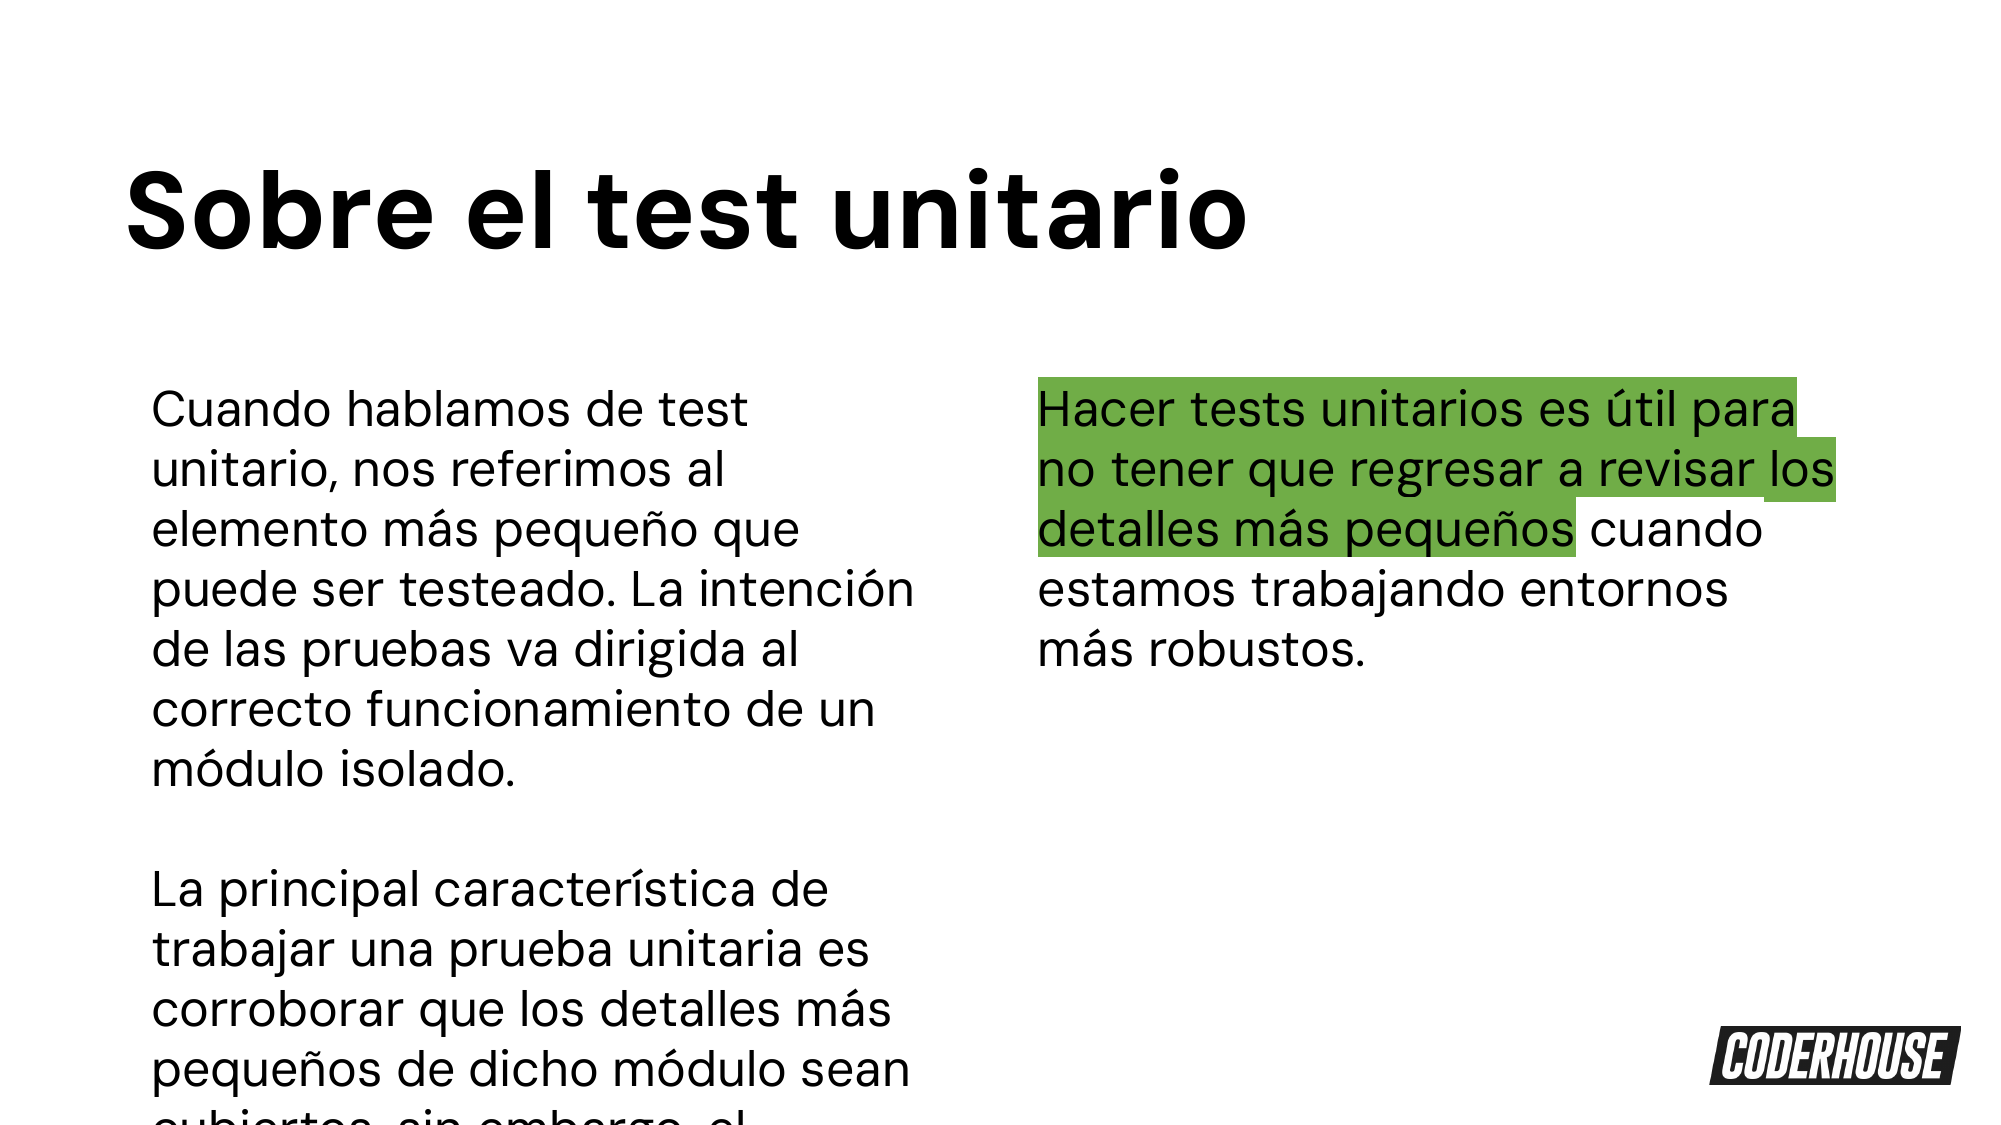

Sobre el test unitario
Cuando hablamos de test unitario, nos referimos al elemento más pequeño que puede ser testeado. La intención de las pruebas va dirigida al correcto funcionamiento de un módulo isolado.
La principal característica de trabajar una prueba unitaria es corroborar que los detalles más pequeños de dicho módulo sean cubiertos, sin embargo, el correcto funcionamiento de éste no contempla otros módulos dentro del aplicativo.
Hacer tests unitarios es útil para no tener que regresar a revisar los detalles más pequeños cuando estamos trabajando entornos más robustos.